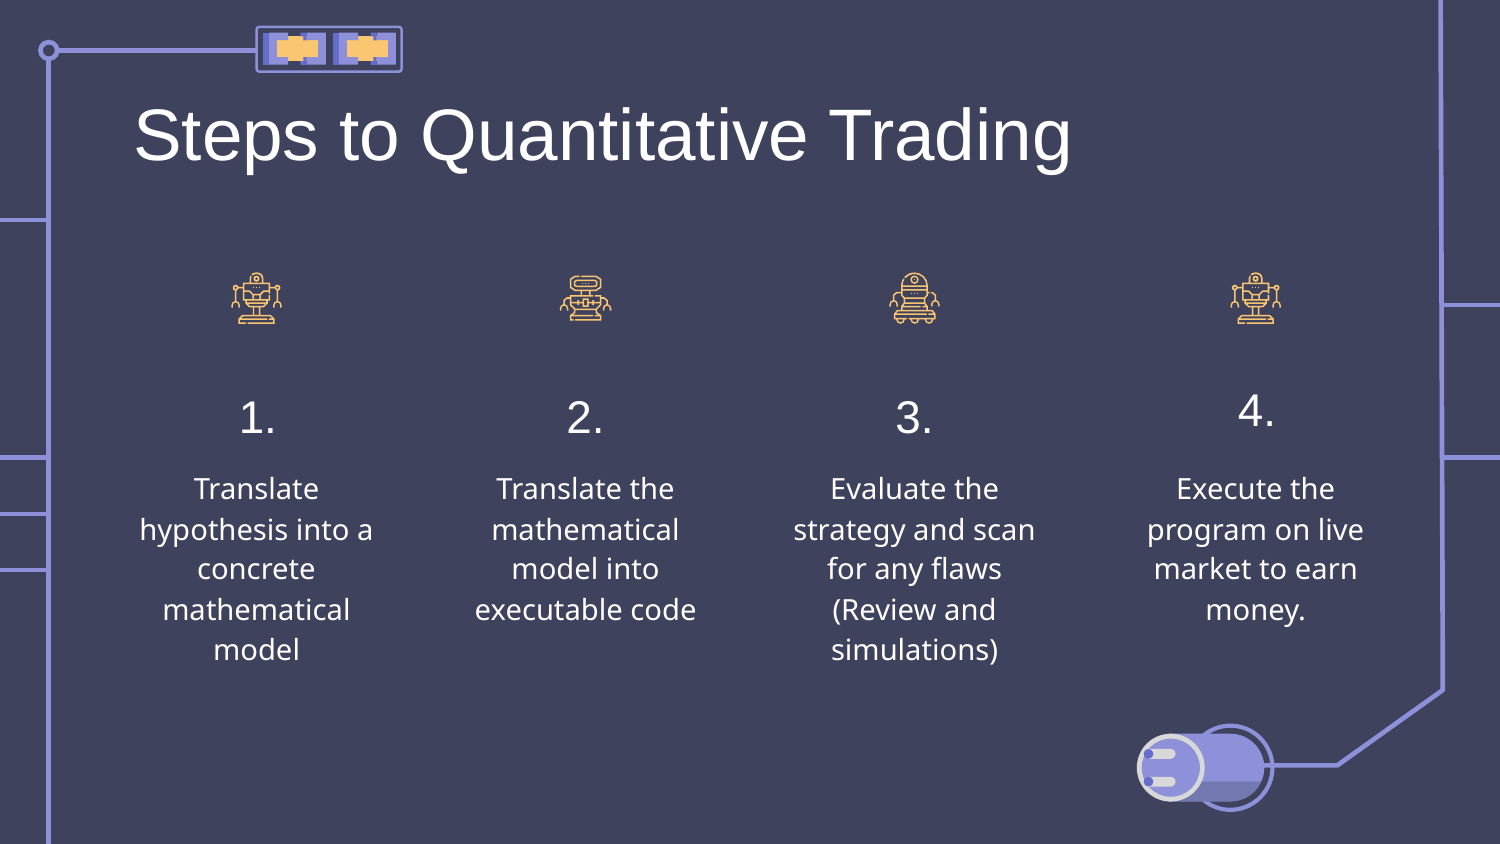

# Steps to Quantitative Trading

4.
1.
2.
3.
Translate hypothesis into a concrete mathematical model
Translate the mathematical model into executable code
Evaluate the strategy and scan for any flaws (Review and simulations)
Execute the program on live market to earn money.